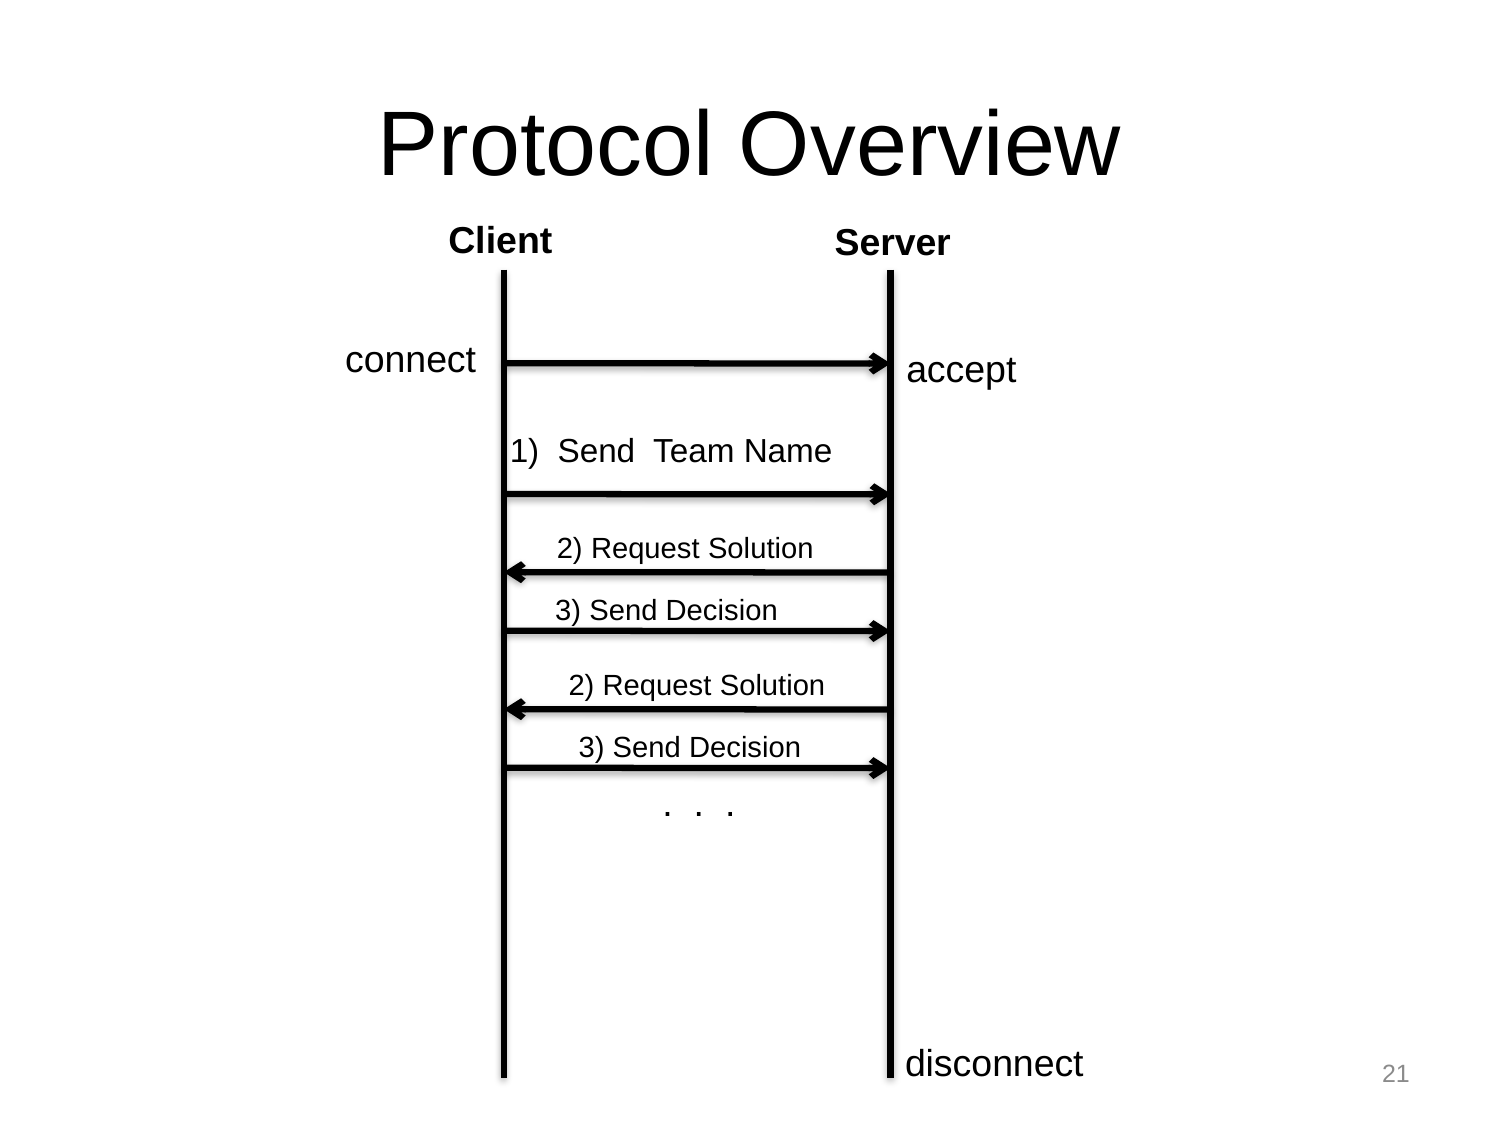

# Protocol Overview
Client
Server
connect
accept
1)  Send  Team Name
2) Request Solution
3) Send Decision
2) Request Solution
3) Send Decision
.  .  .
disconnect
21